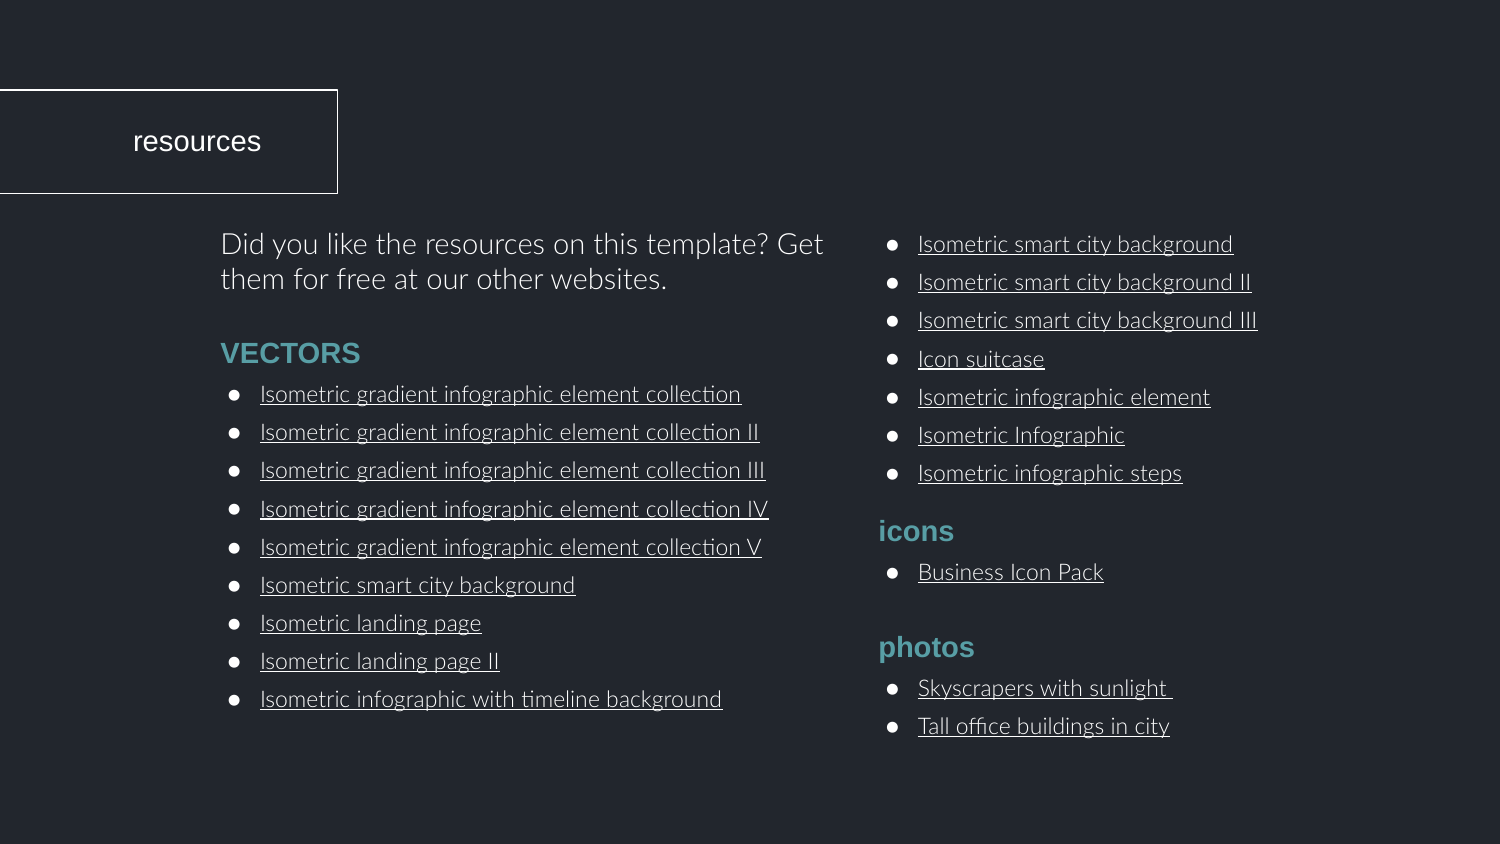

# resources
Did you like the resources on this template? Get them for free at our other websites.

VECTORS
Isometric gradient infographic element collection
Isometric gradient infographic element collection II
Isometric gradient infographic element collection III
Isometric gradient infographic element collection IV
Isometric gradient infographic element collection V
Isometric smart city background
Isometric landing page
Isometric landing page II
Isometric infographic with timeline background

Isometric smart city background
Isometric smart city background II
Isometric smart city background III
Icon suitcase
Isometric infographic element
Isometric Infographic
Isometric infographic steps
icons
Business Icon Pack

photos
Skyscrapers with sunlight
Tall office buildings in city